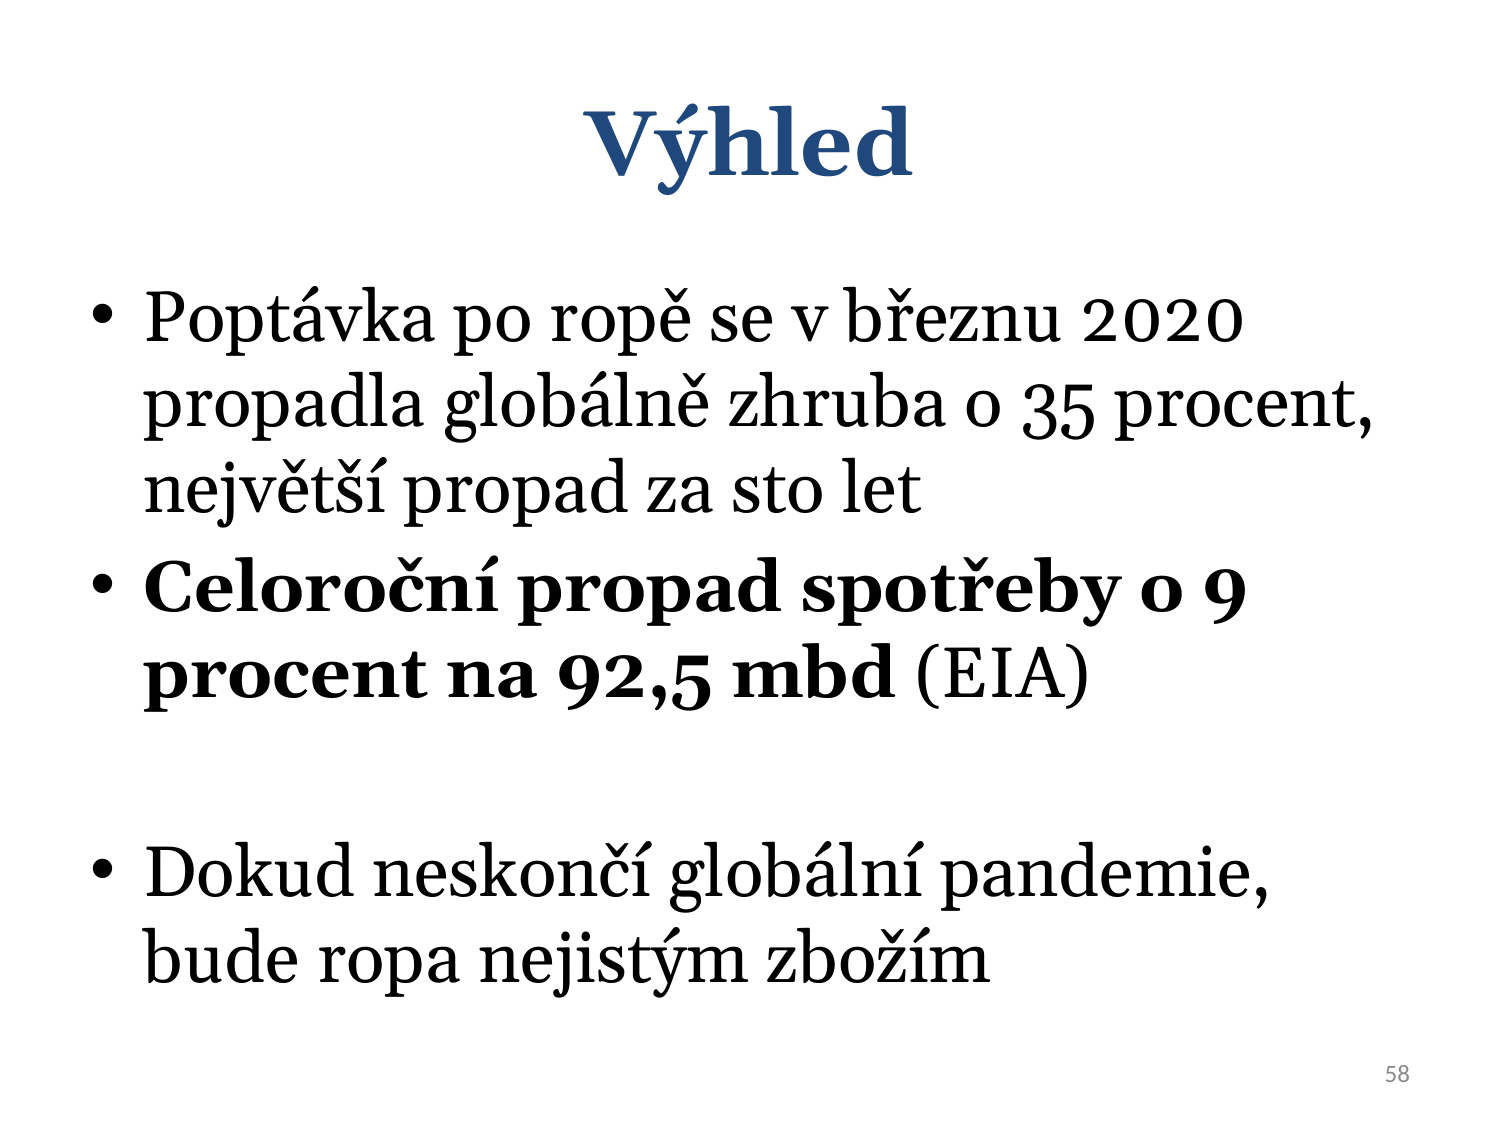

# Výhled
Poptávka po ropě se v březnu 2020 propadla globálně zhruba o 35 procent, největší propad za sto let
Celoroční propad spotřeby o 9 procent na 92,5 mbd (EIA)

Dokud neskončí globální pandemie, bude ropa nejistým zbožím

58